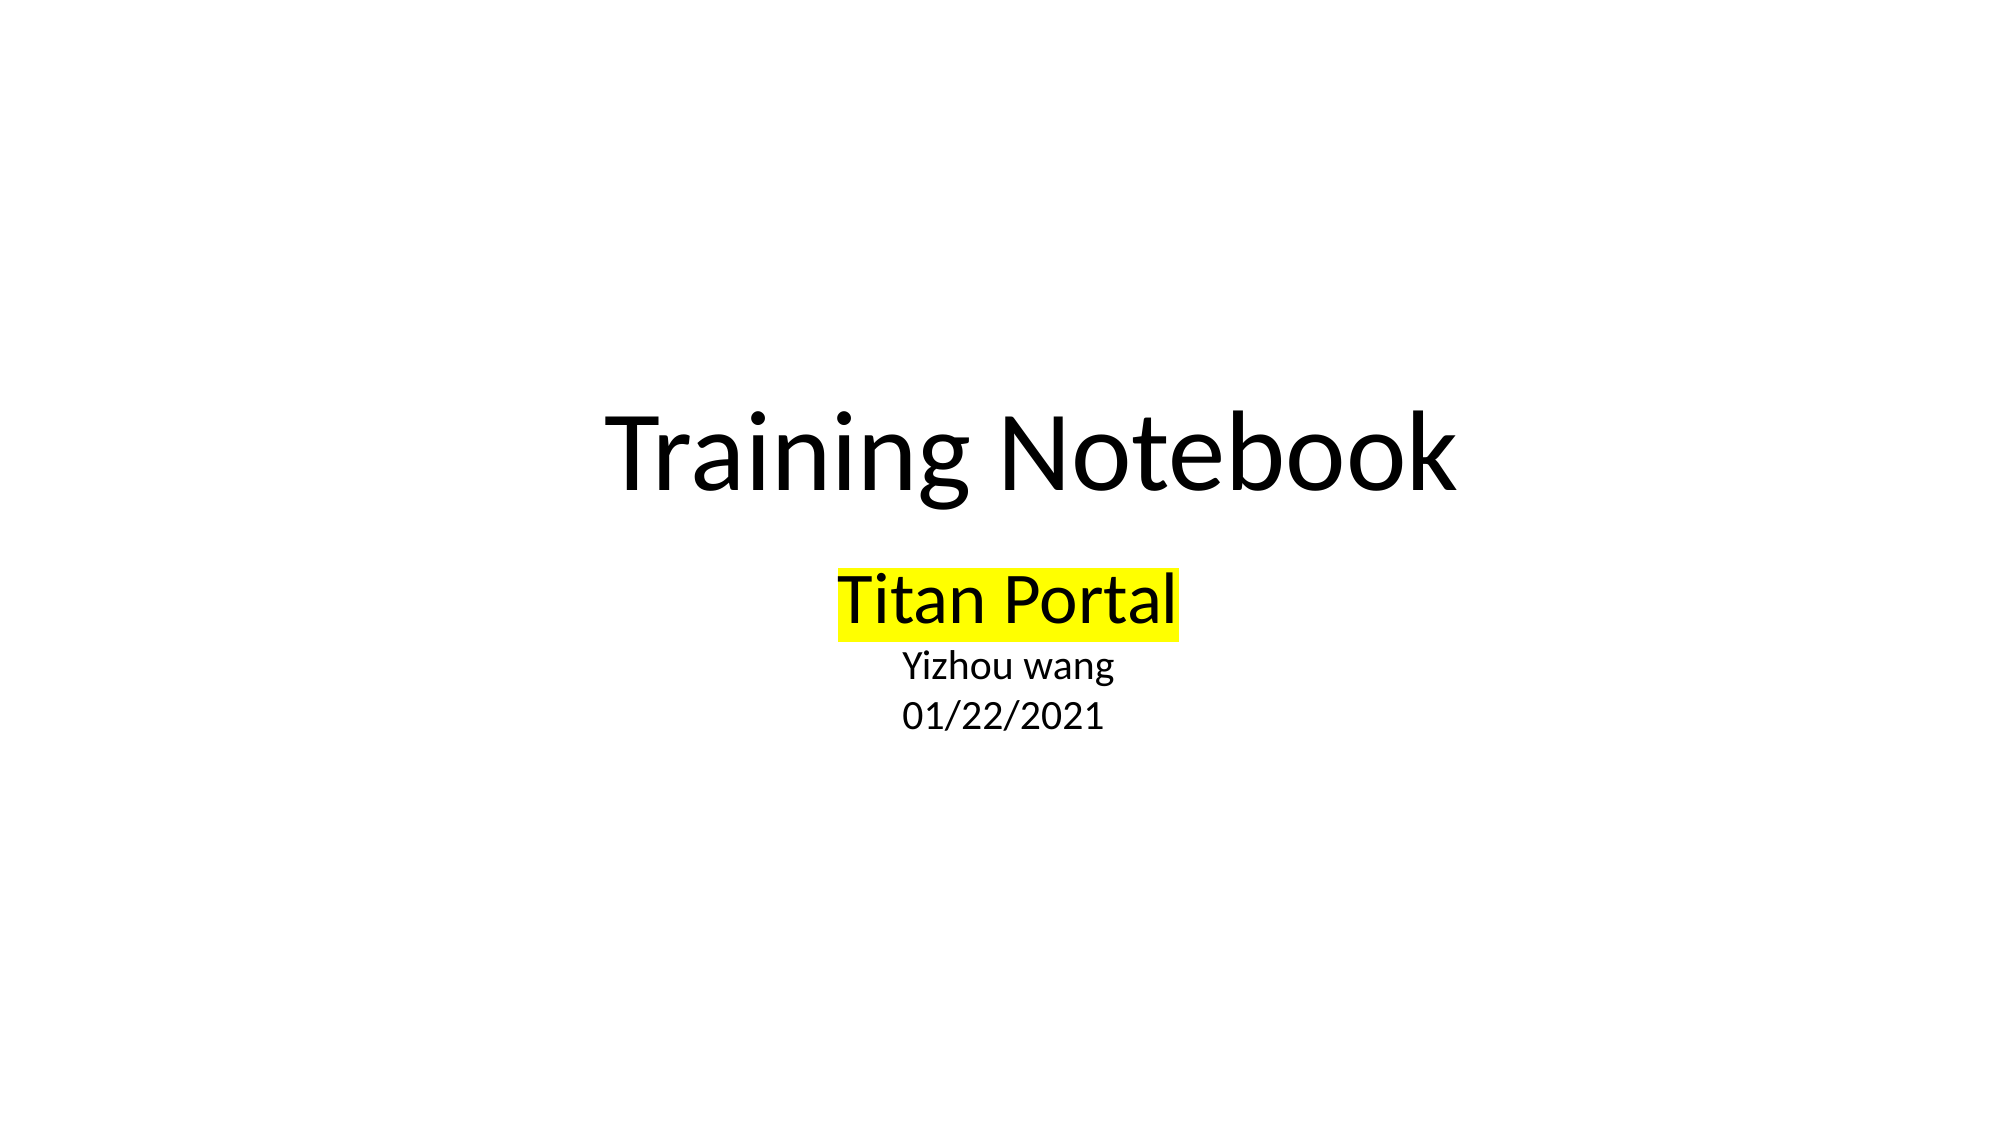

# Training Notebook
Titan Portal
Yizhou wang
01/22/2021